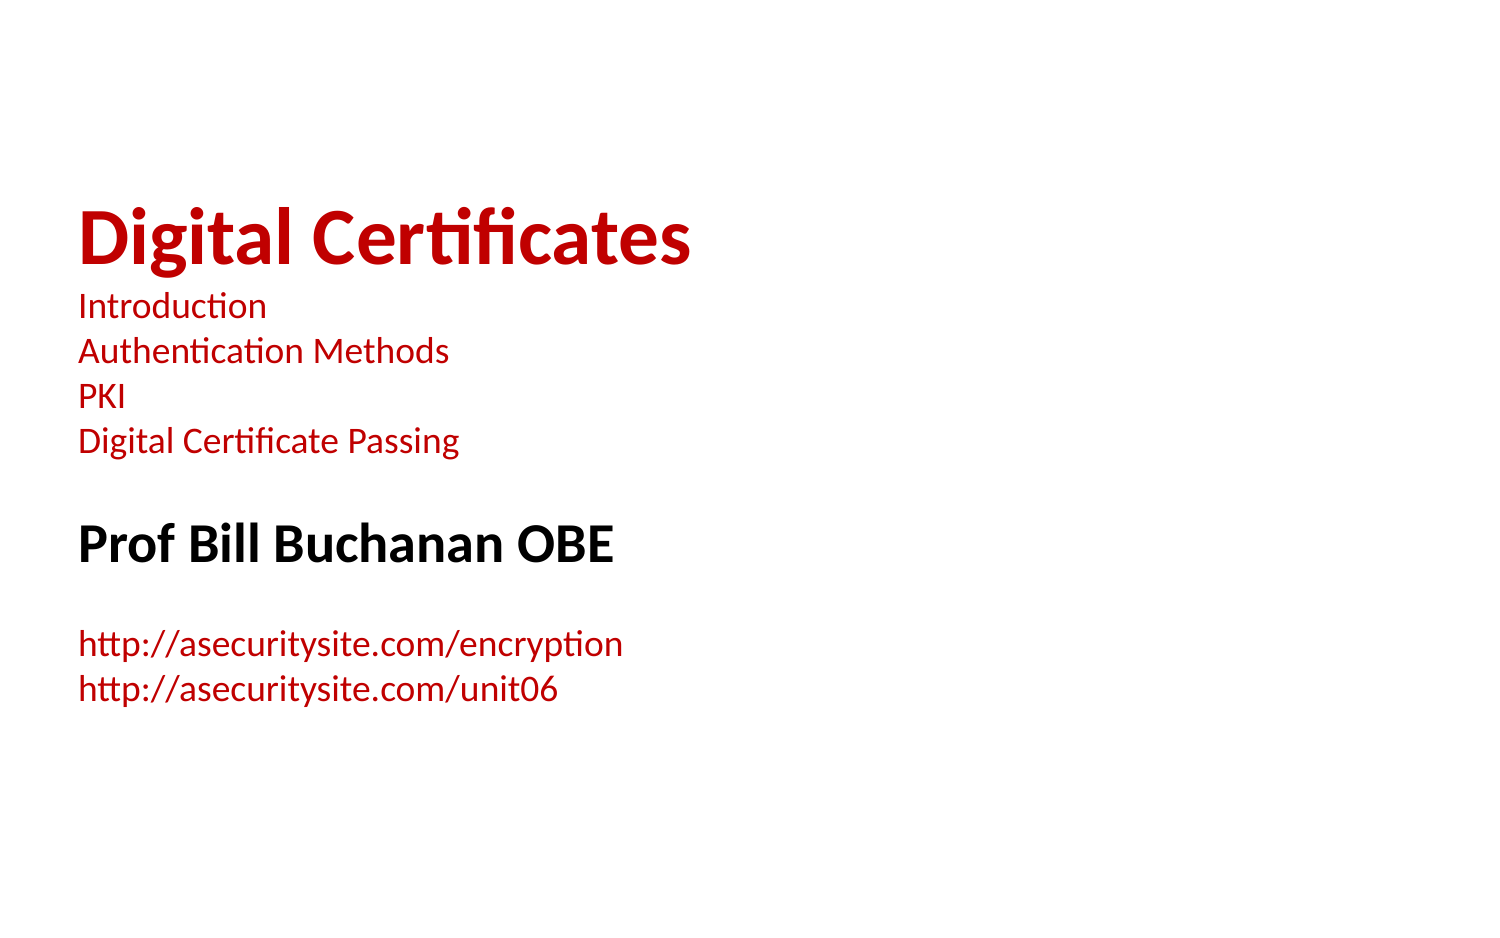

# Digital Certificates Introduction Authentication Methods PKI Digital Certificate Passing Prof Bill Buchanan OBE http://asecuritysite.com/encryption
http://asecuritysite.com/unit06